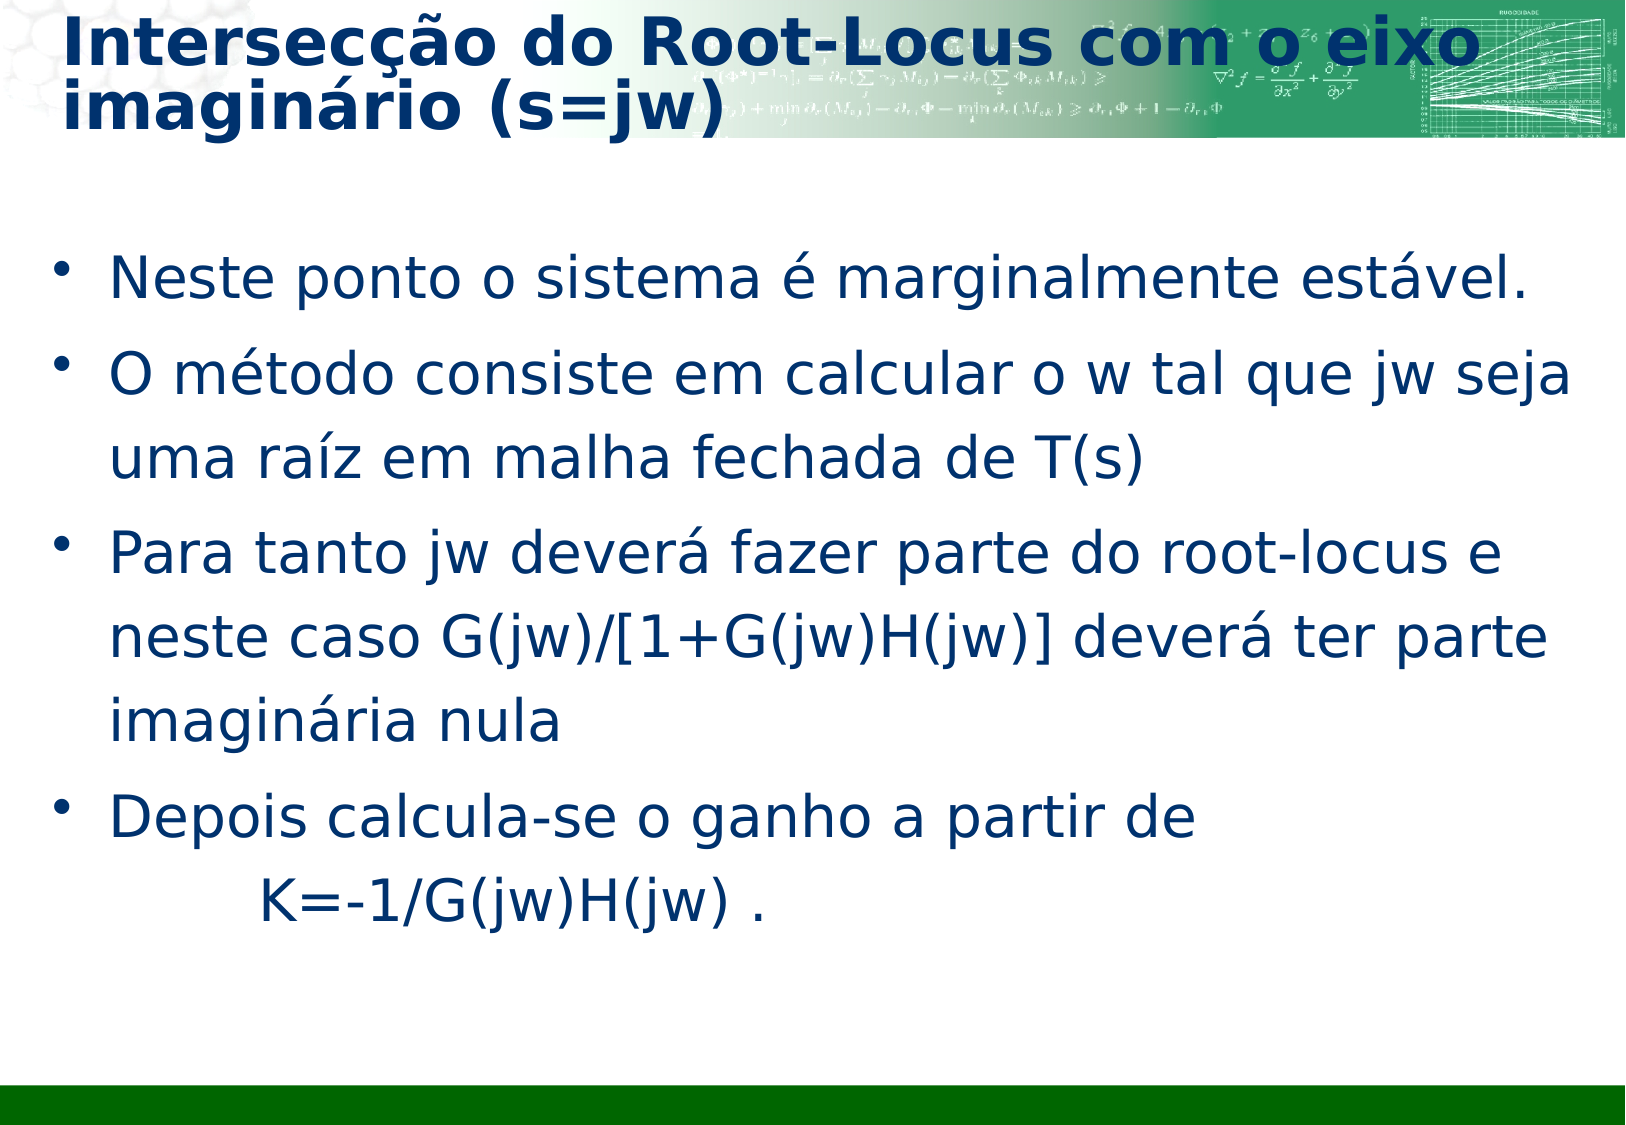

# Intersecção do Root-Locus com o eixo imaginário (s=jw)
Neste ponto o sistema é marginalmente estável.
O método consiste em calcular o w tal que jw seja uma raíz em malha fechada de T(s)
Para tanto jw deverá fazer parte do root-locus e neste caso G(jw)/[1+G(jw)H(jw)] deverá ter parte imaginária nula
Depois calcula-se o ganho a partir de 			K=-1/G(jw)H(jw) .